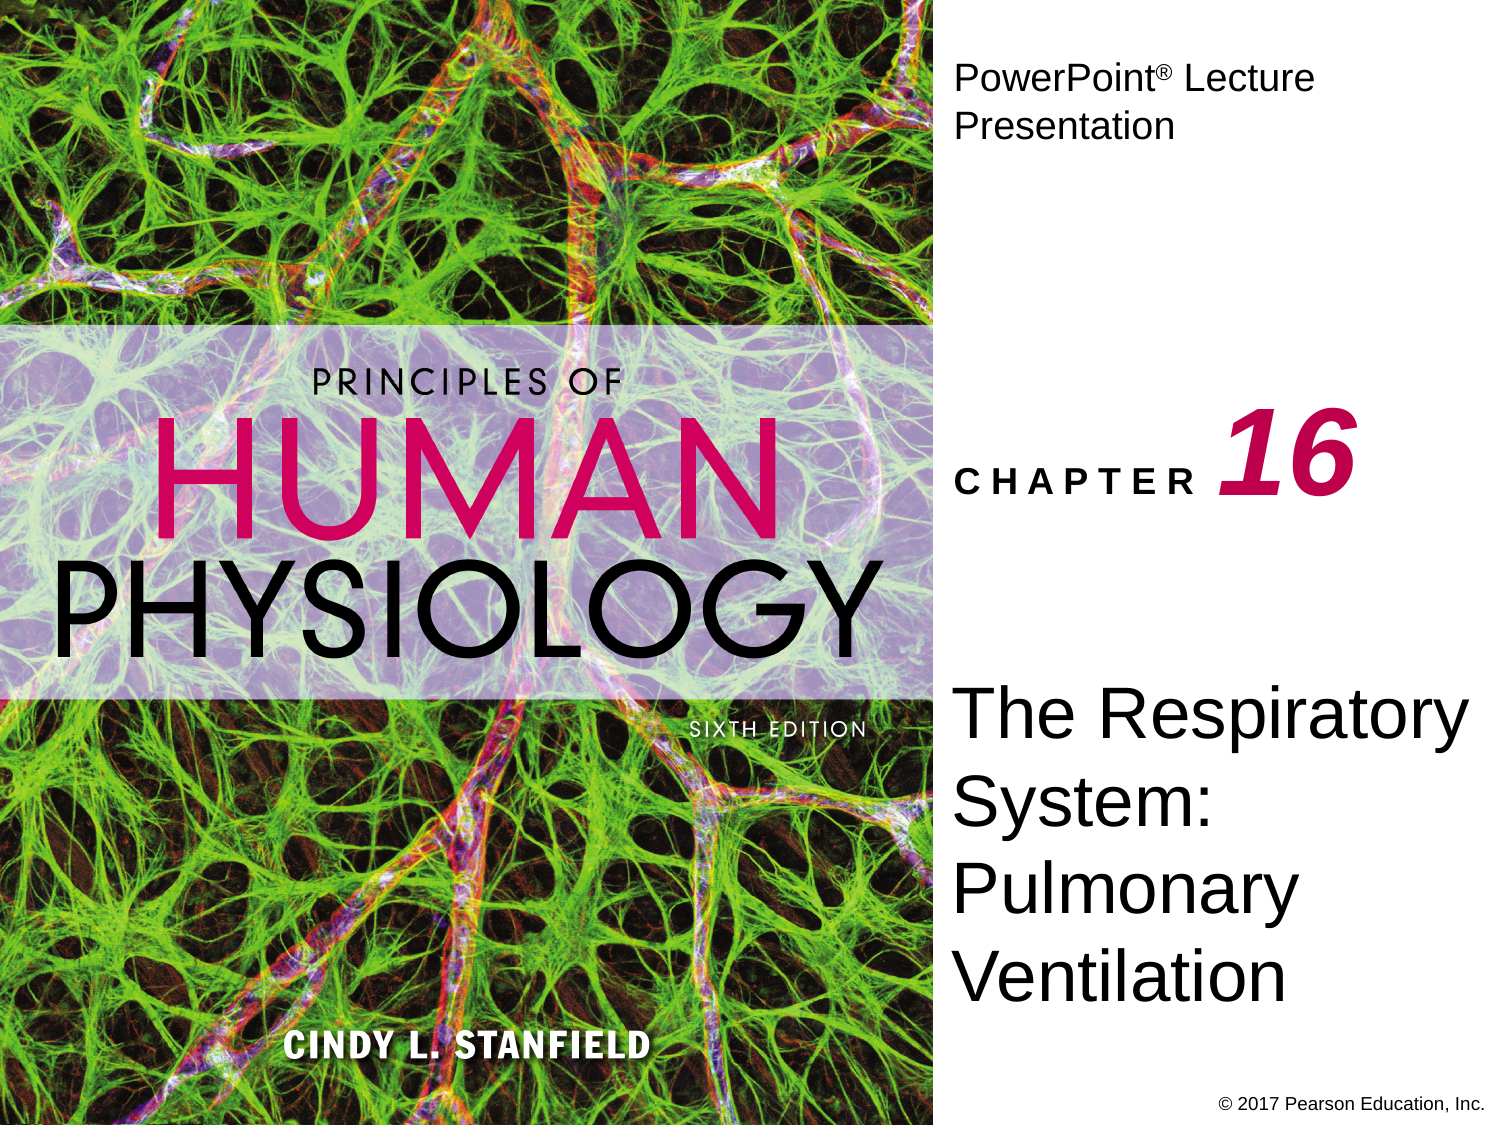

16
# The Respiratory System: Pulmonary Ventilation